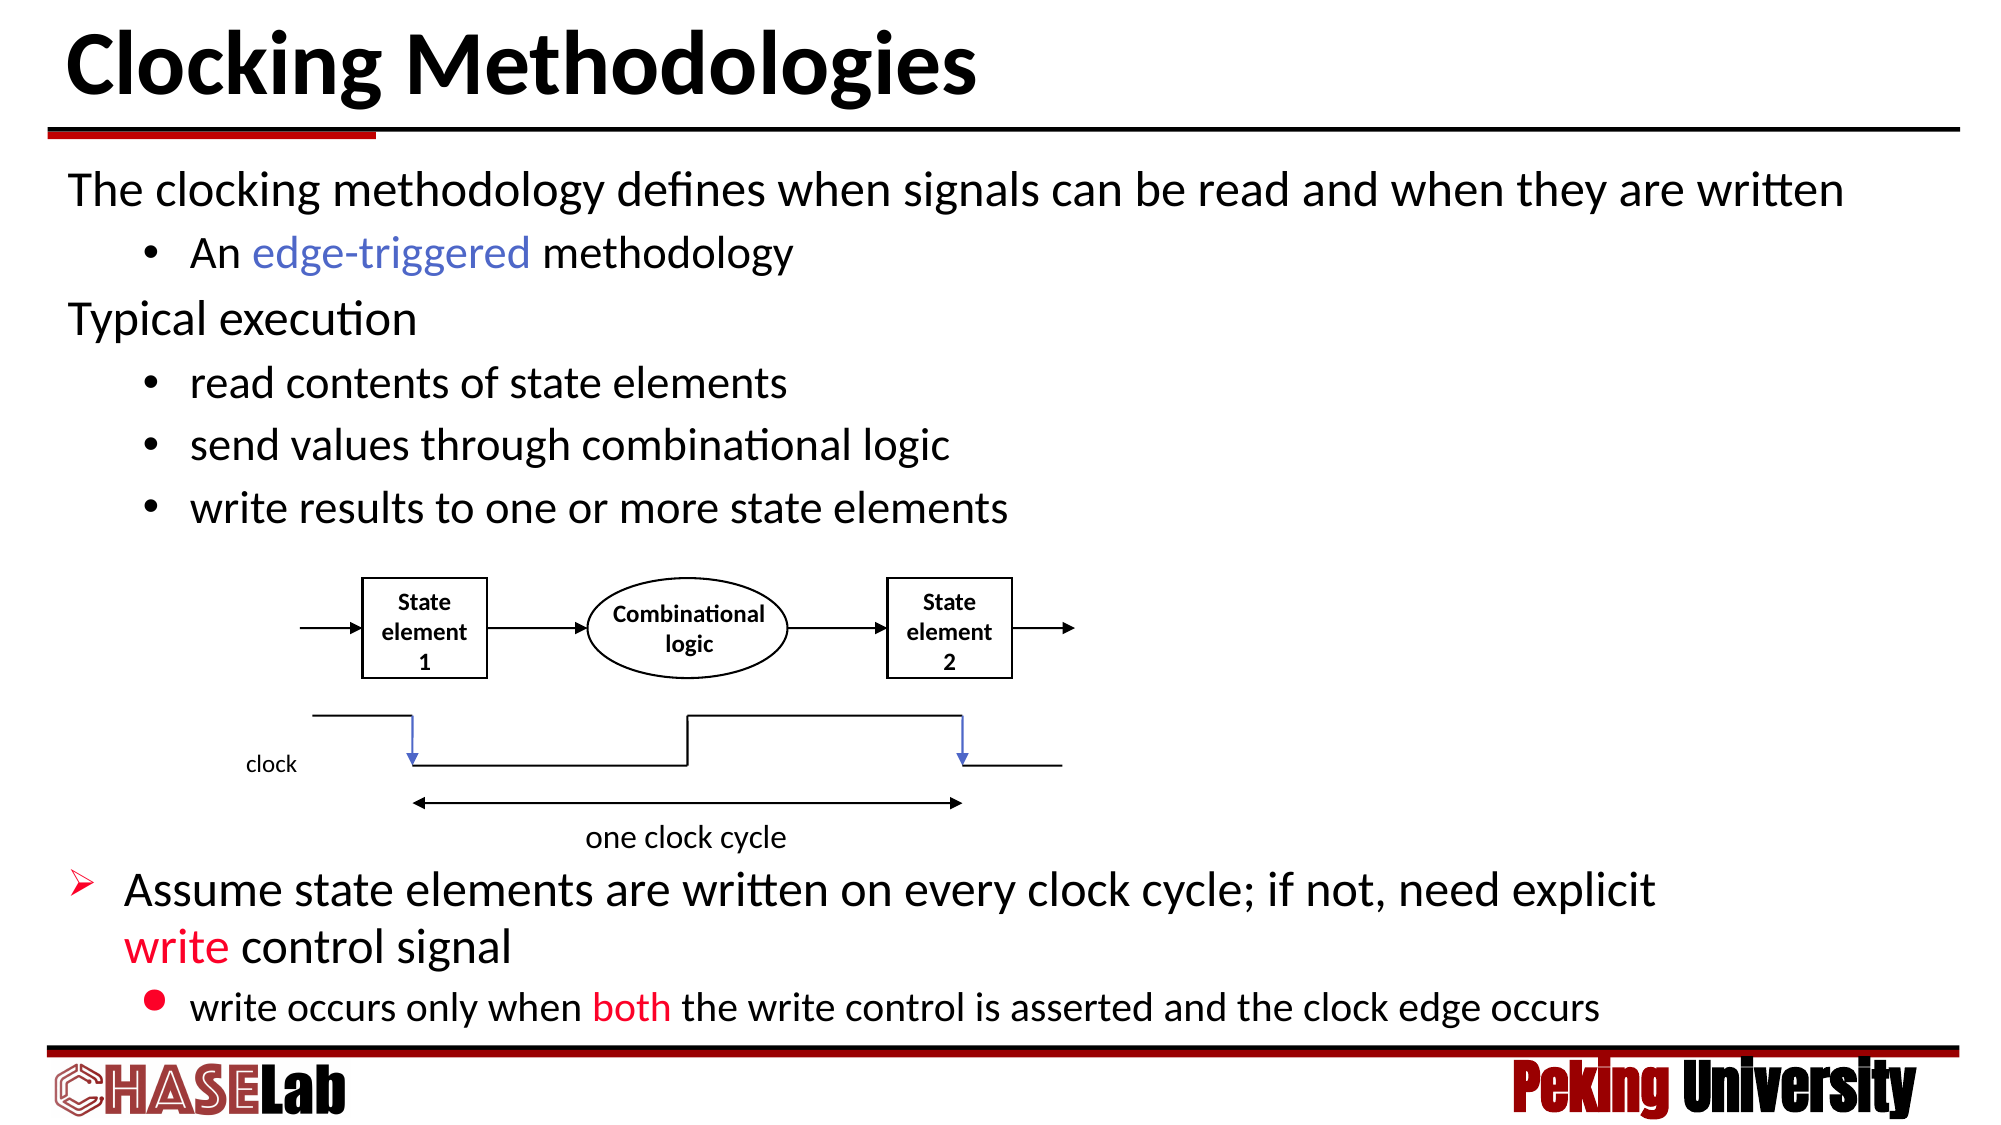

# Clocking Methodologies
The clocking methodology defines when signals can be read and when they are written
An edge-triggered methodology
Typical execution
read contents of state elements
send values through combinational logic
write results to one or more state elements

State
element
1

State
element
2
Combinational
logic

clock

one clock cycle
Assume state elements are written on every clock cycle; if not, need explicit write control signal
write occurs only when both the write control is asserted and the clock edge occurs